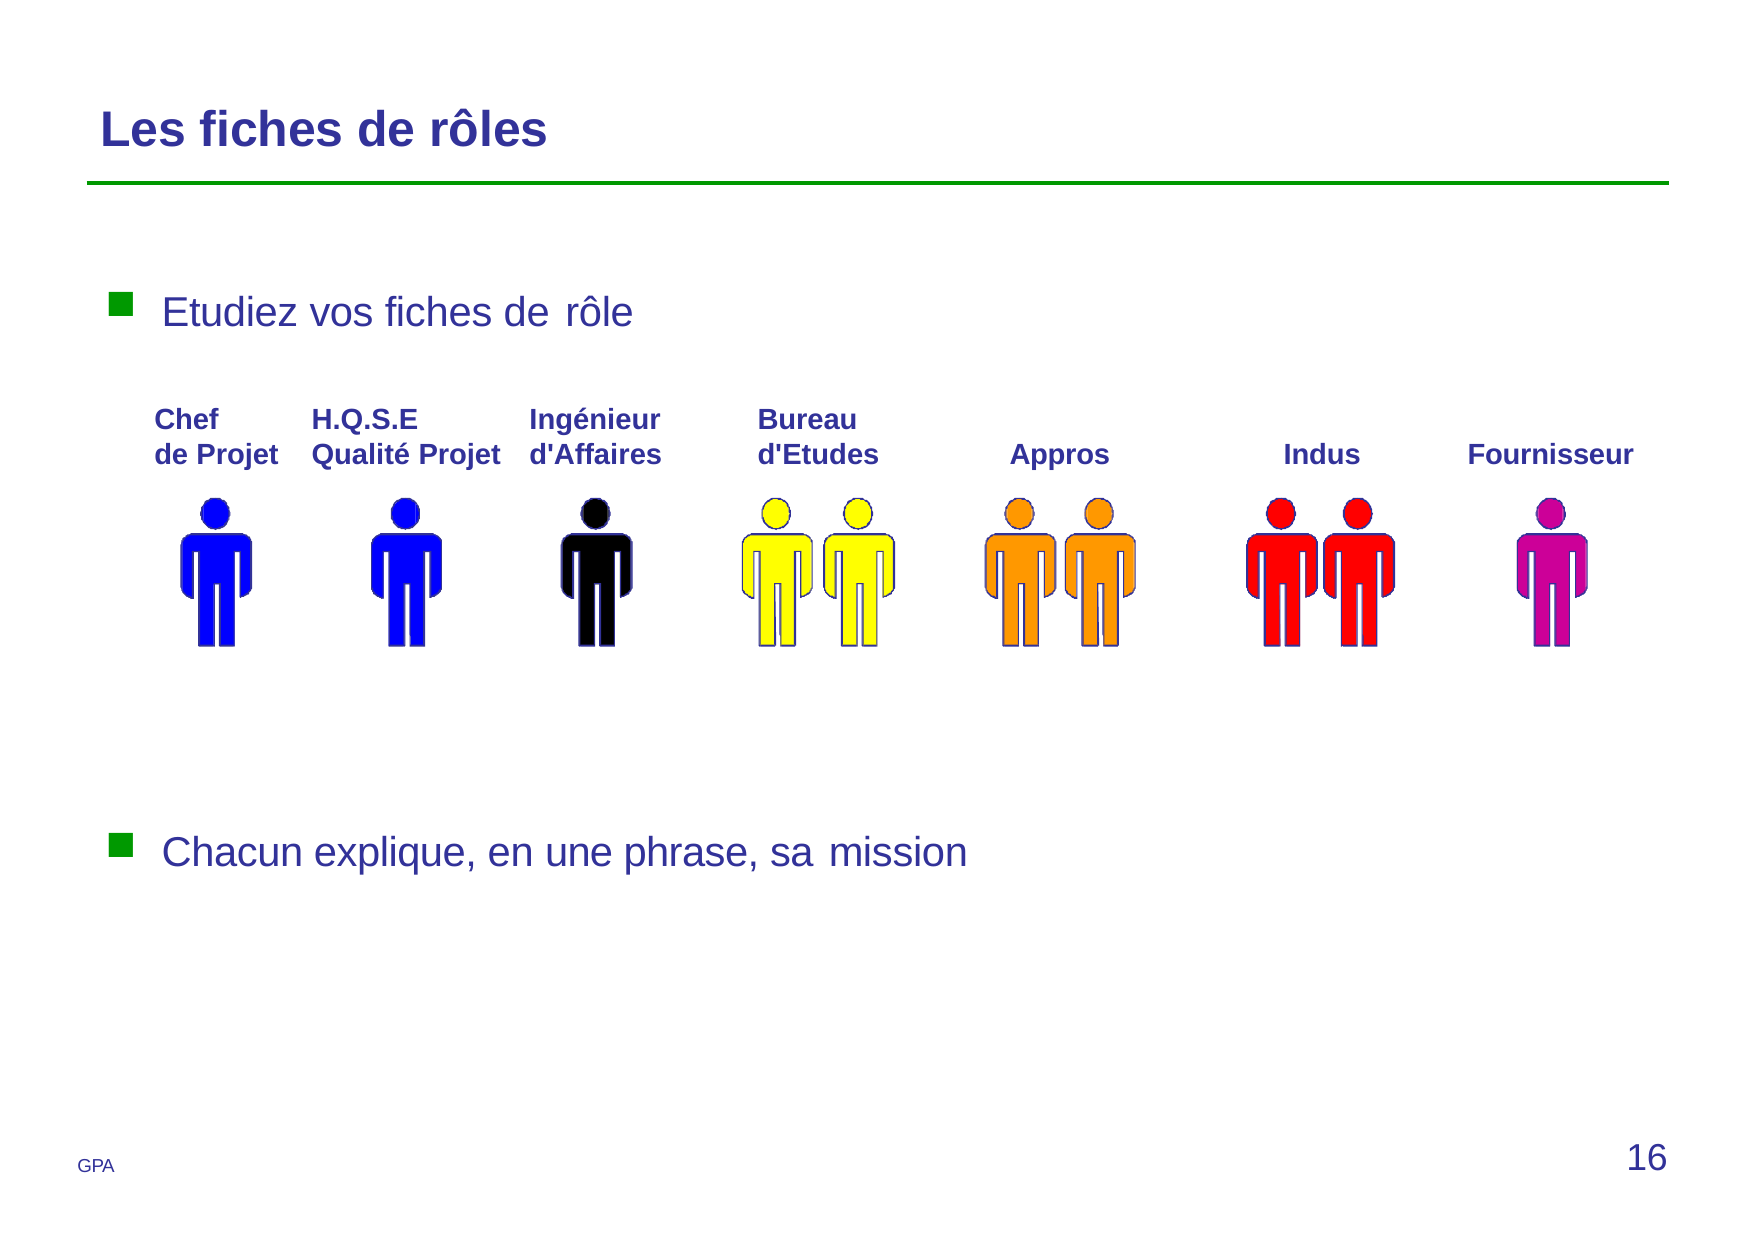

# Les fiches de rôles
Etudiez vos fiches de rôle
| Chef | H.Q.S.E | Ingénieur | Bureau |  |  |  |
| --- | --- | --- | --- | --- | --- | --- |
| de Projet | Qualité Projet | d'Affaires | d'Etudes | Appros | Indus | Fournisseur |

Chacun explique, en une phrase, sa mission
16
GPA